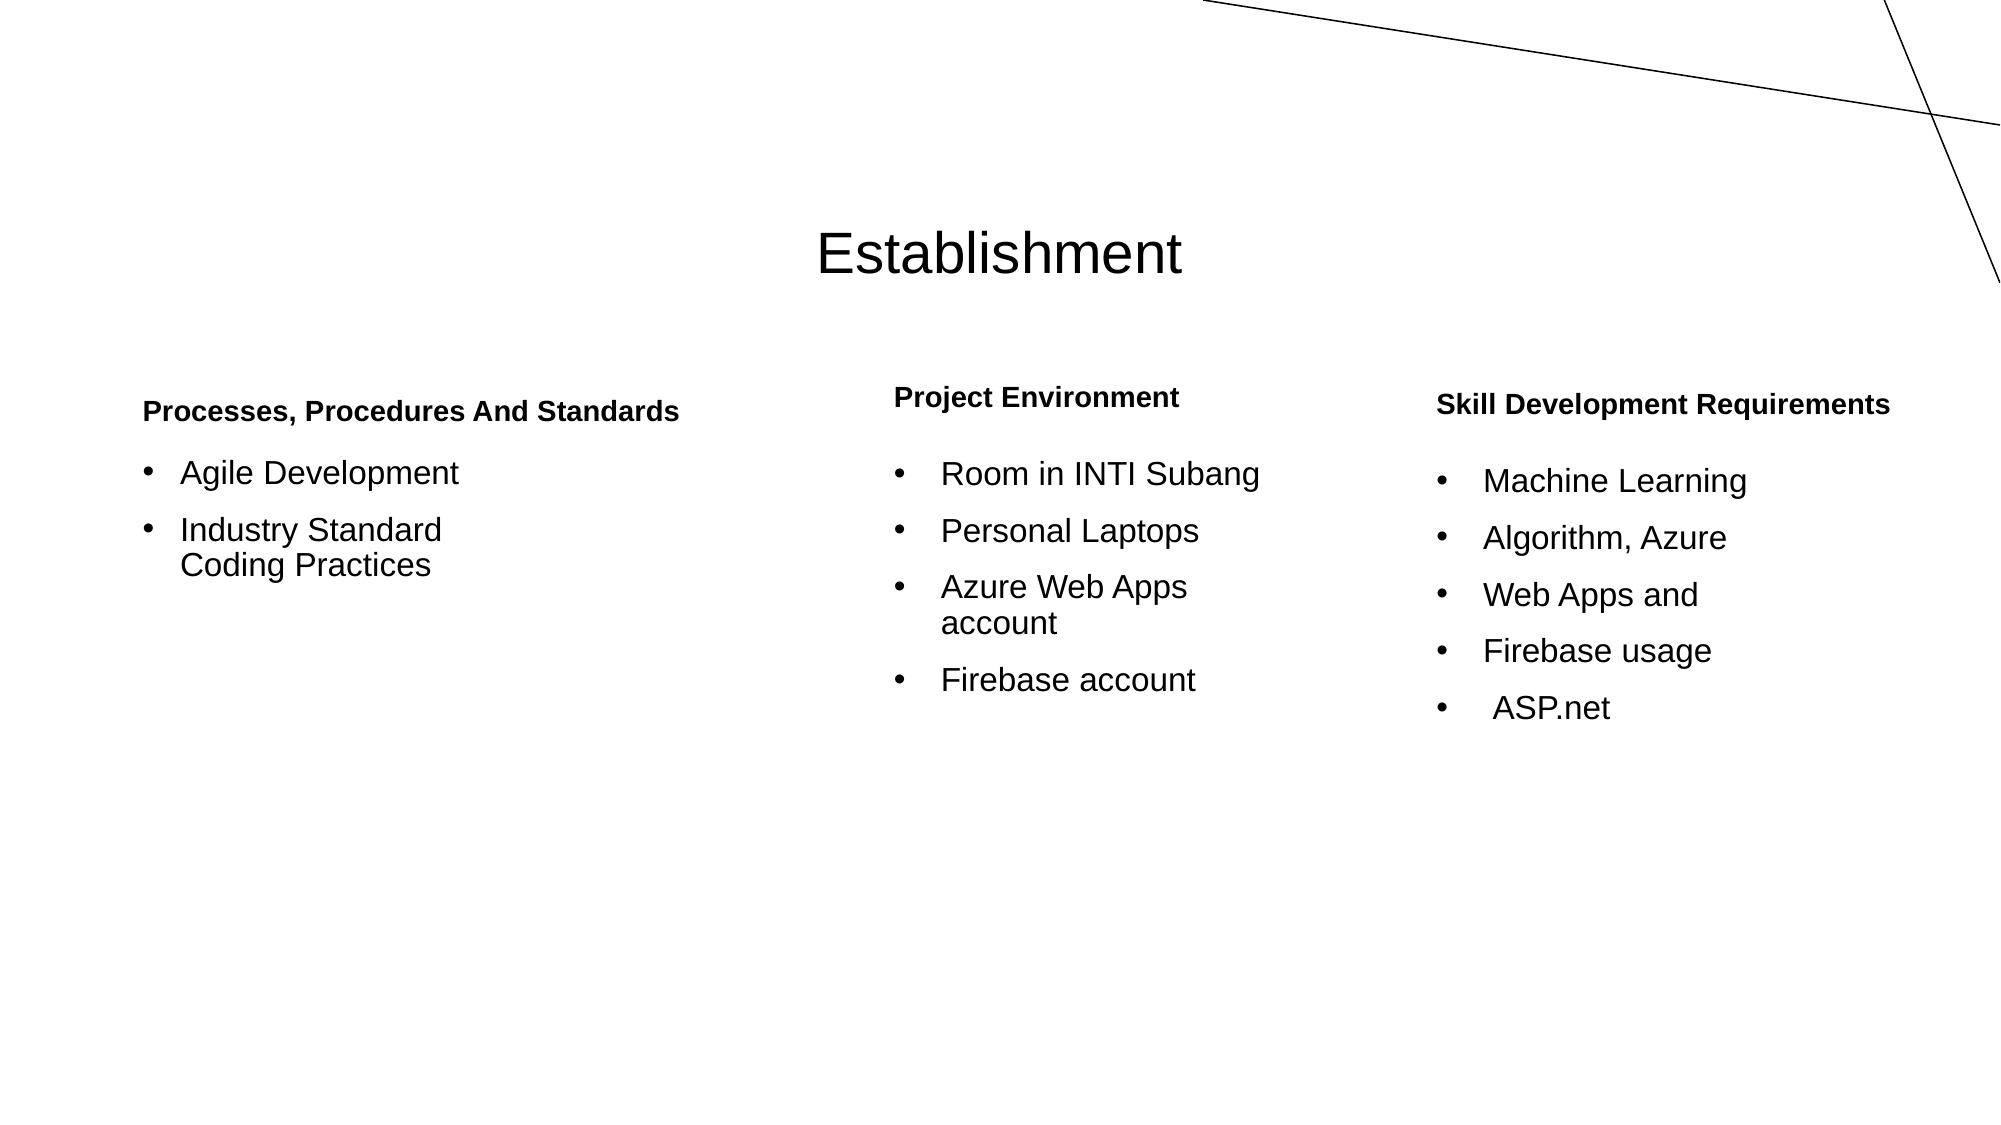

# Establishment
Processes, Procedures And Standards
Project Environment
Skill Development Requirements
Machine Learning
Algorithm, Azure
Web Apps and
Firebase usage
 ASP.net
Agile Development
Industry Standard Coding Practices
Room in INTI Subang
Personal Laptops
Azure Web Apps account
Firebase account